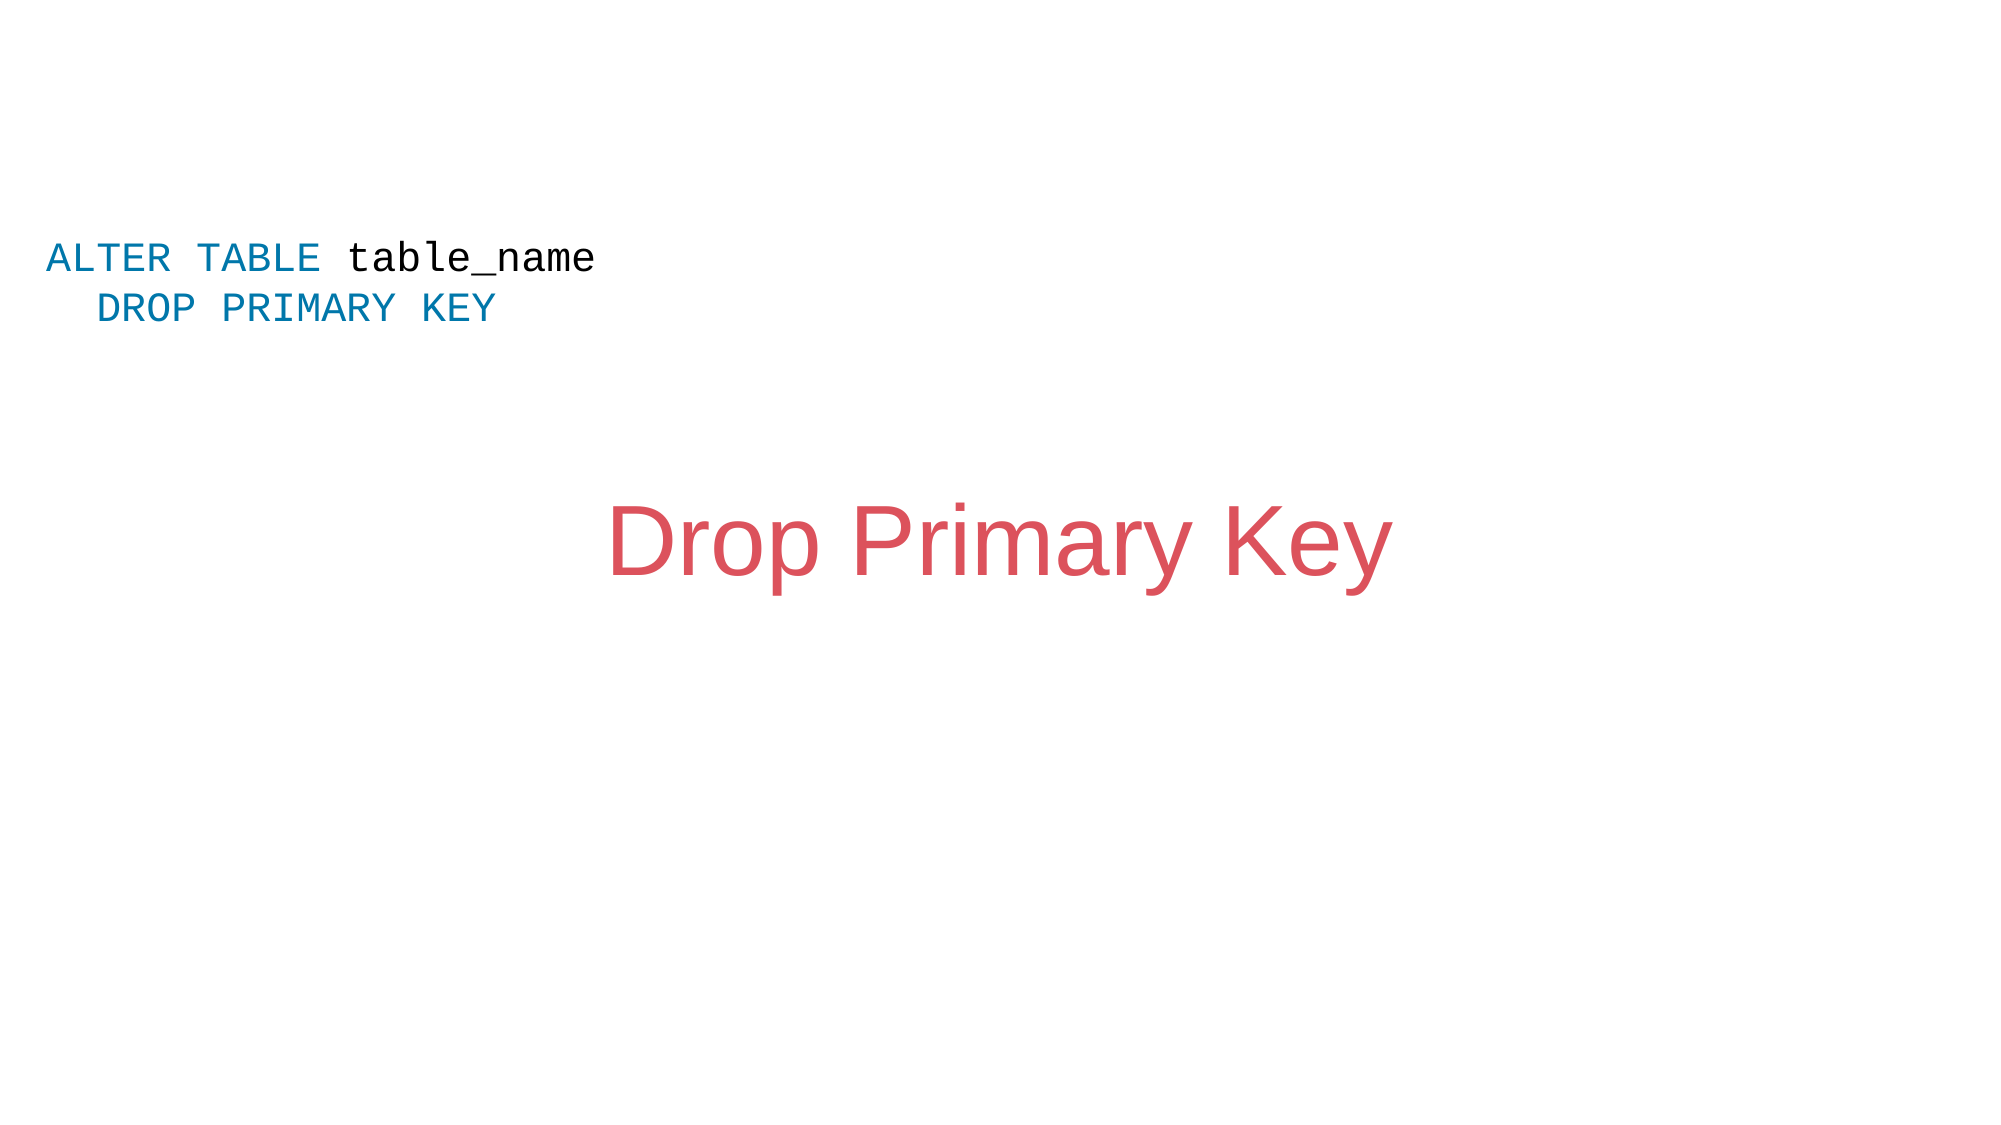

ALTER TABLE table_name
  DROP PRIMARY KEY
Drop Primary Key